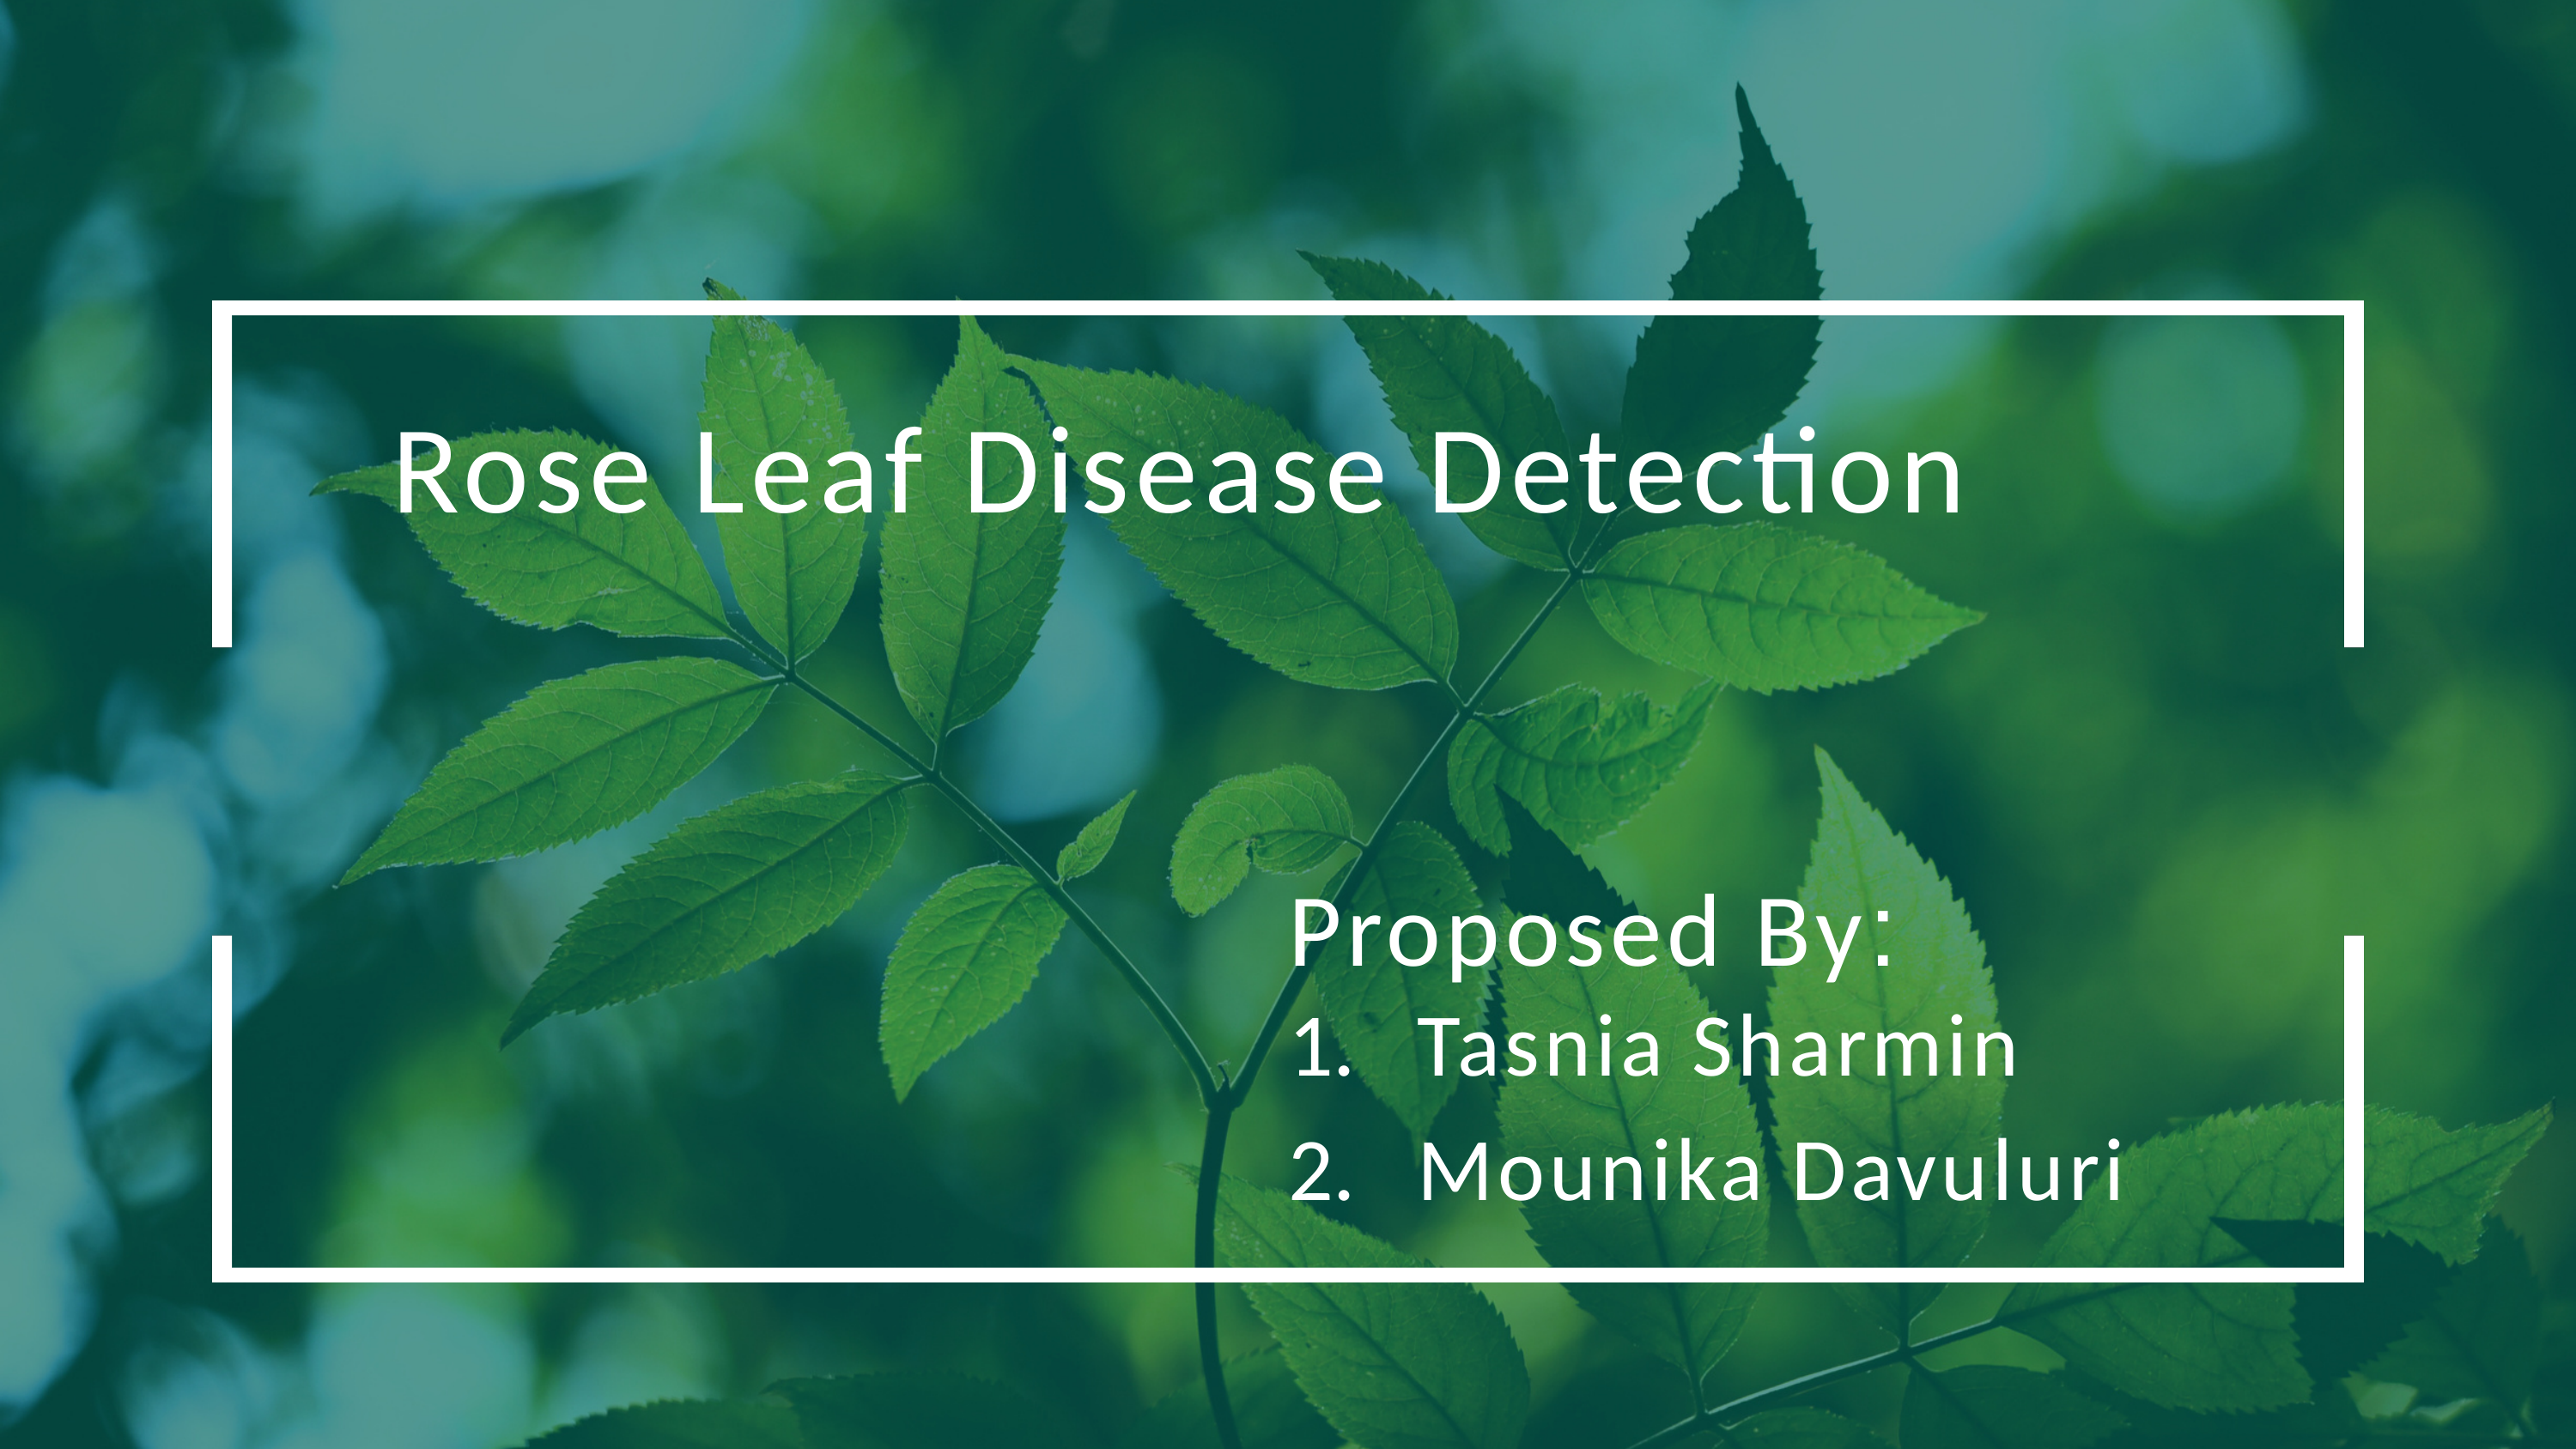

Rose Leaf Disease Detection

Proposed By:
Tasnia Sharmin
Mounika Davuluri